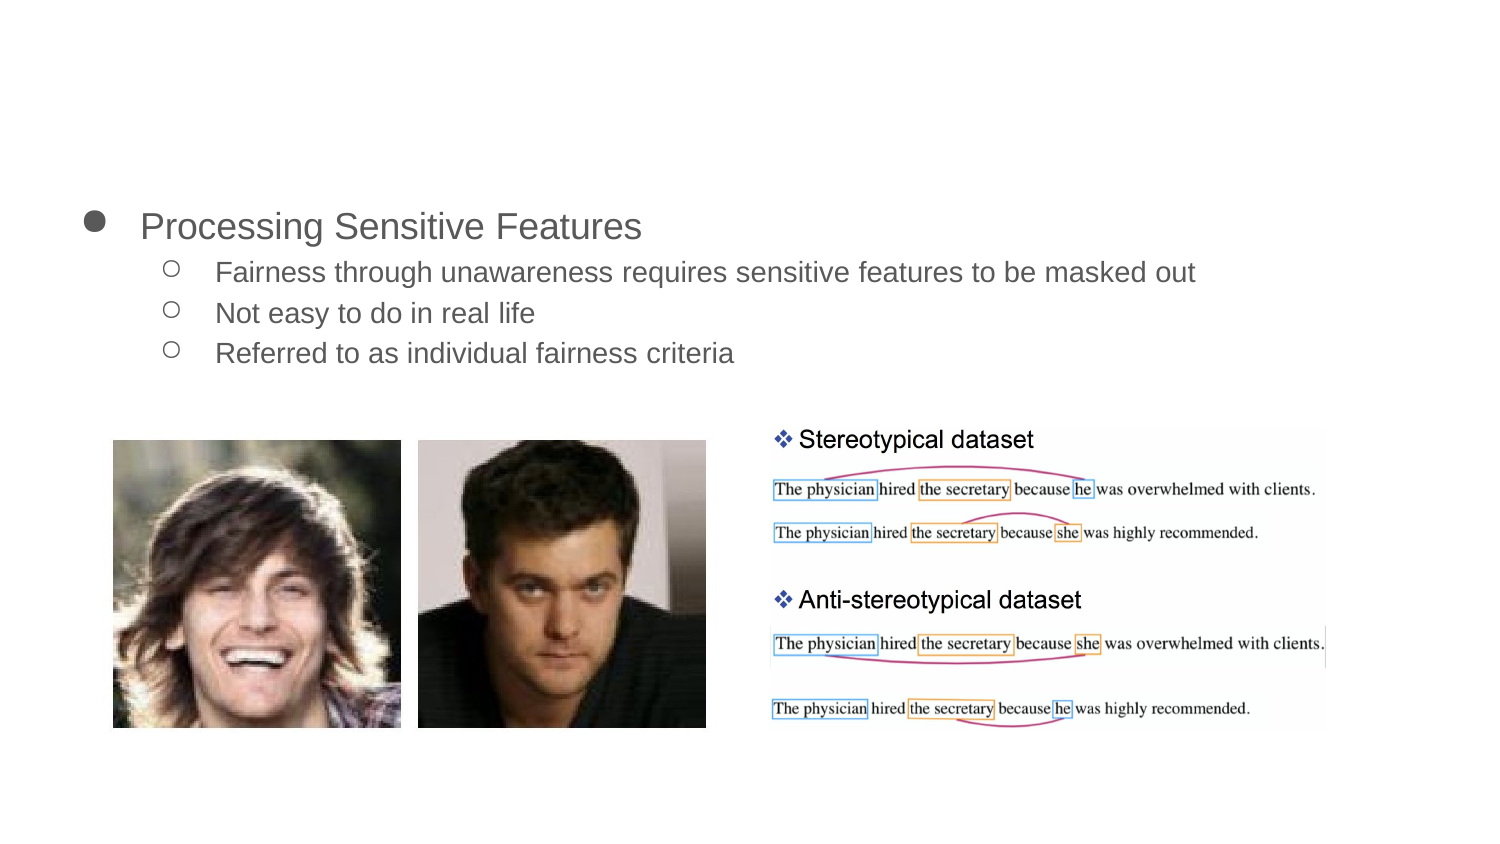

# Limitations

Processing Sensitive Features
Fairness through unawareness requires sensitive features to be masked out
Not easy to do in real life
Referred to as individual fairness criteria